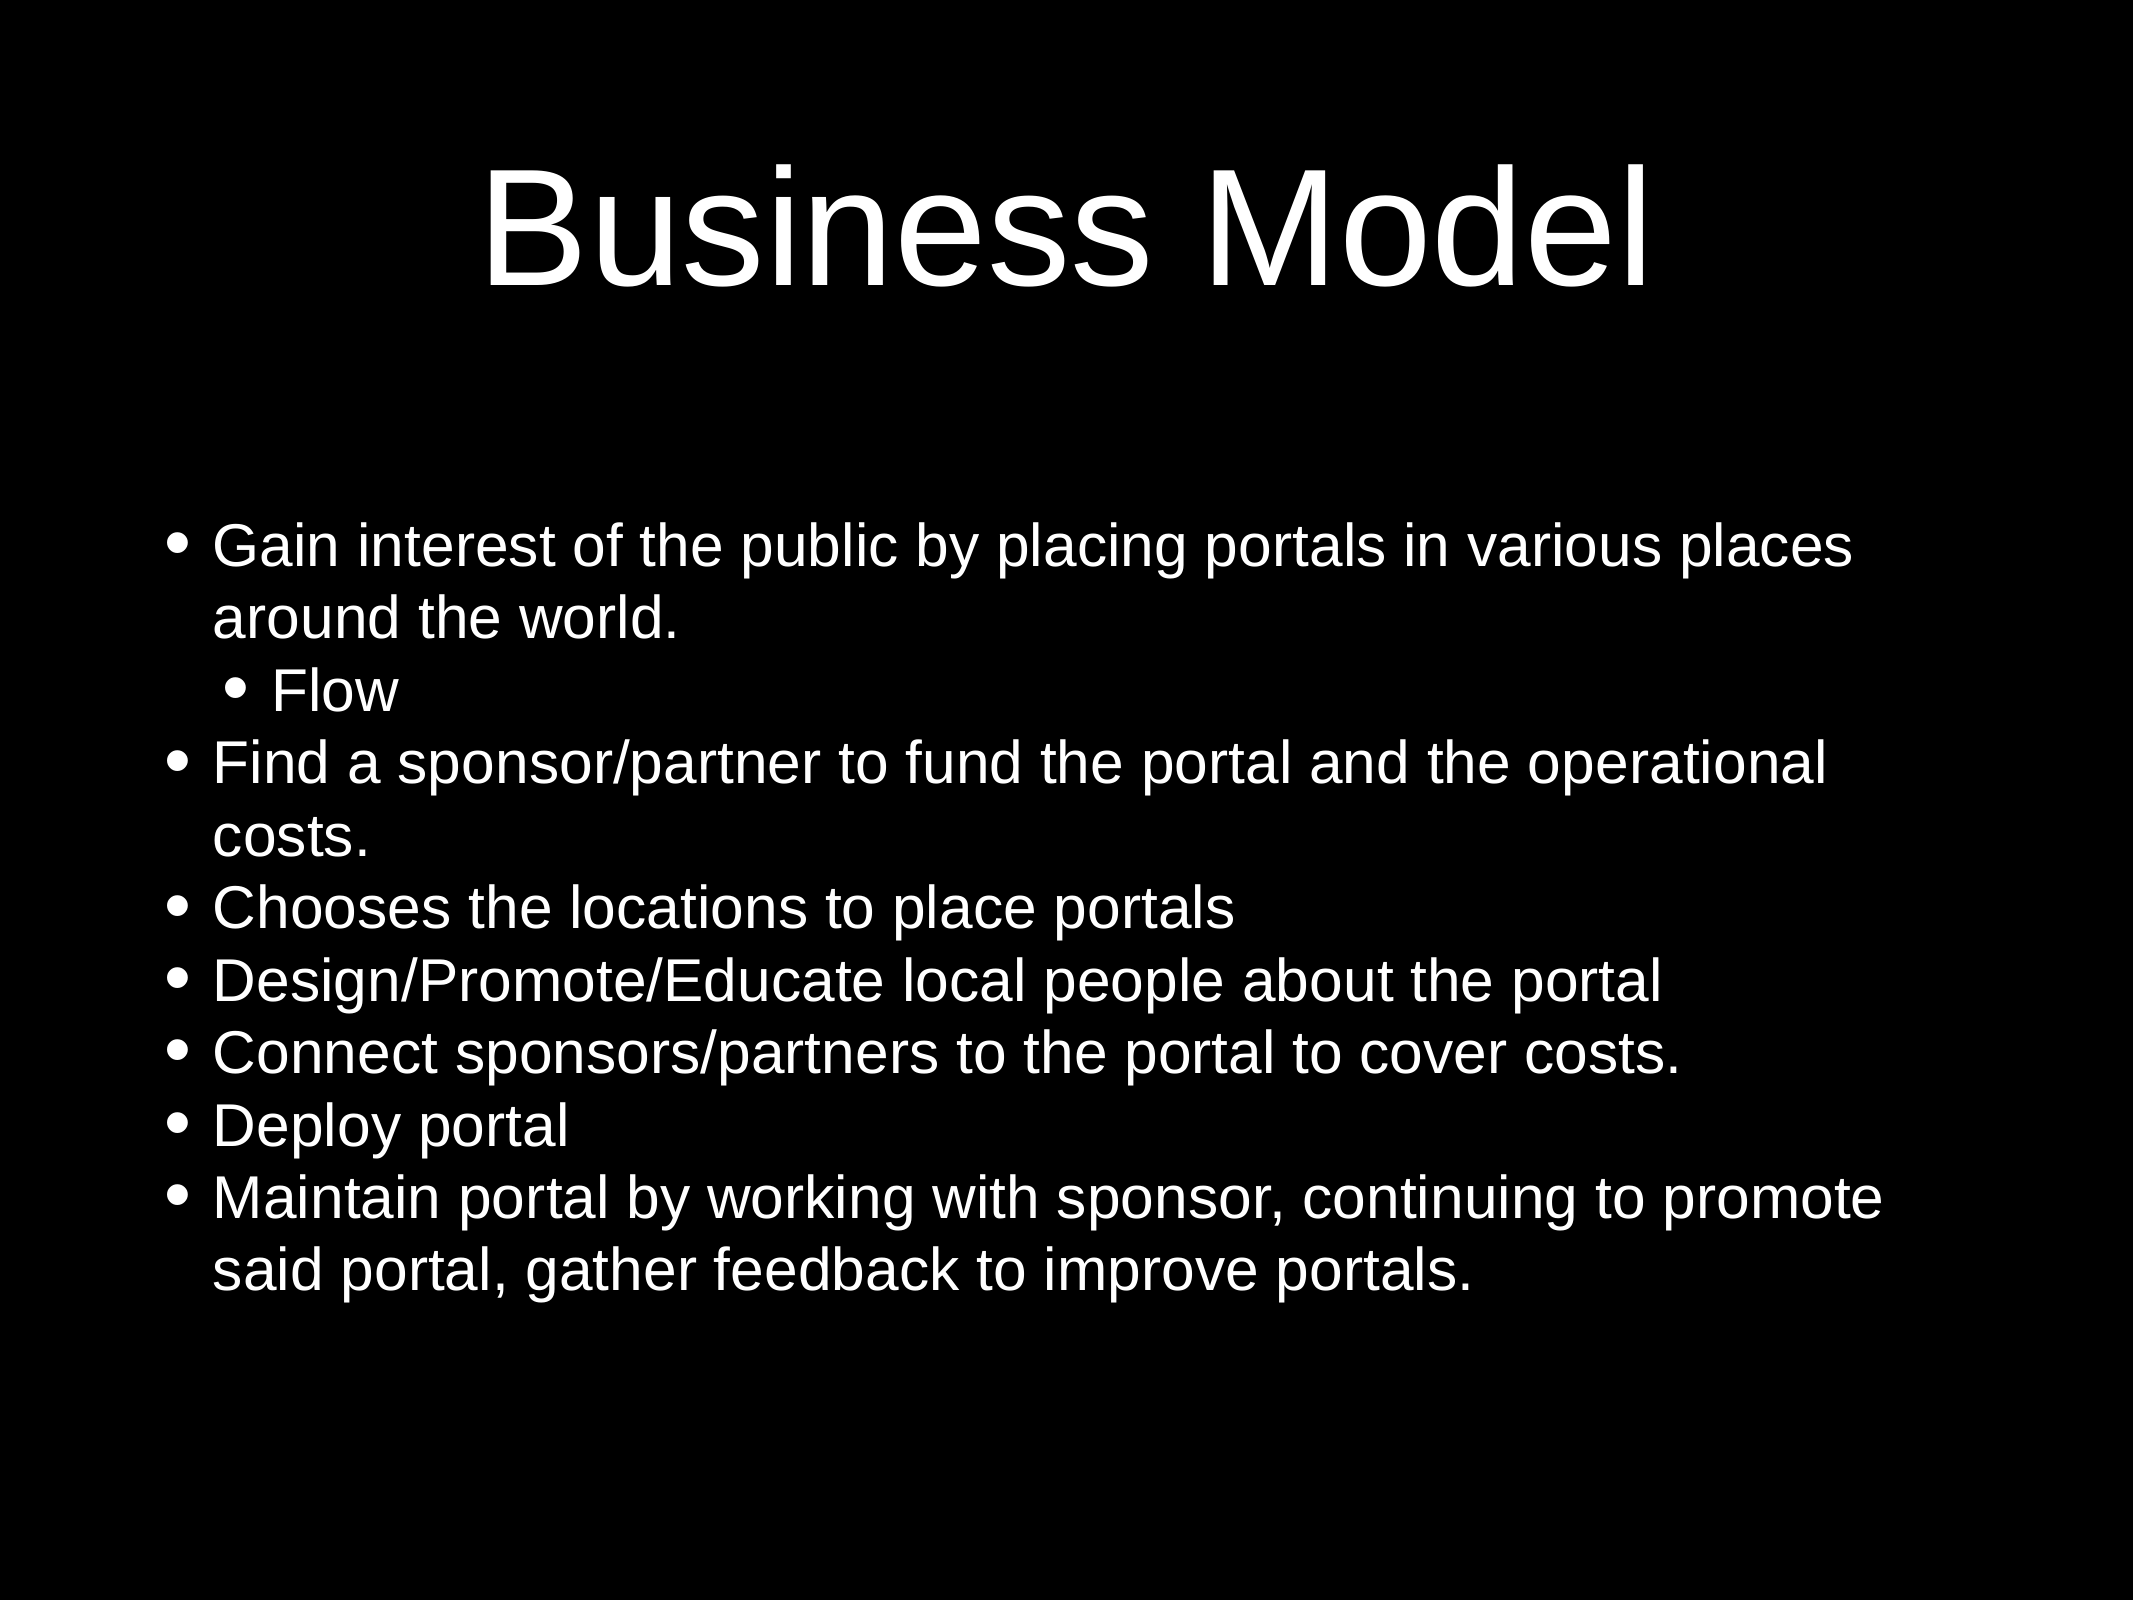

# Business Model
Gain interest of the public by placing portals in various places around the world.
Flow
Find a sponsor/partner to fund the portal and the operational costs.
Chooses the locations to place portals
Design/Promote/Educate local people about the portal
Connect sponsors/partners to the portal to cover costs.
Deploy portal
Maintain portal by working with sponsor, continuing to promote said portal, gather feedback to improve portals.